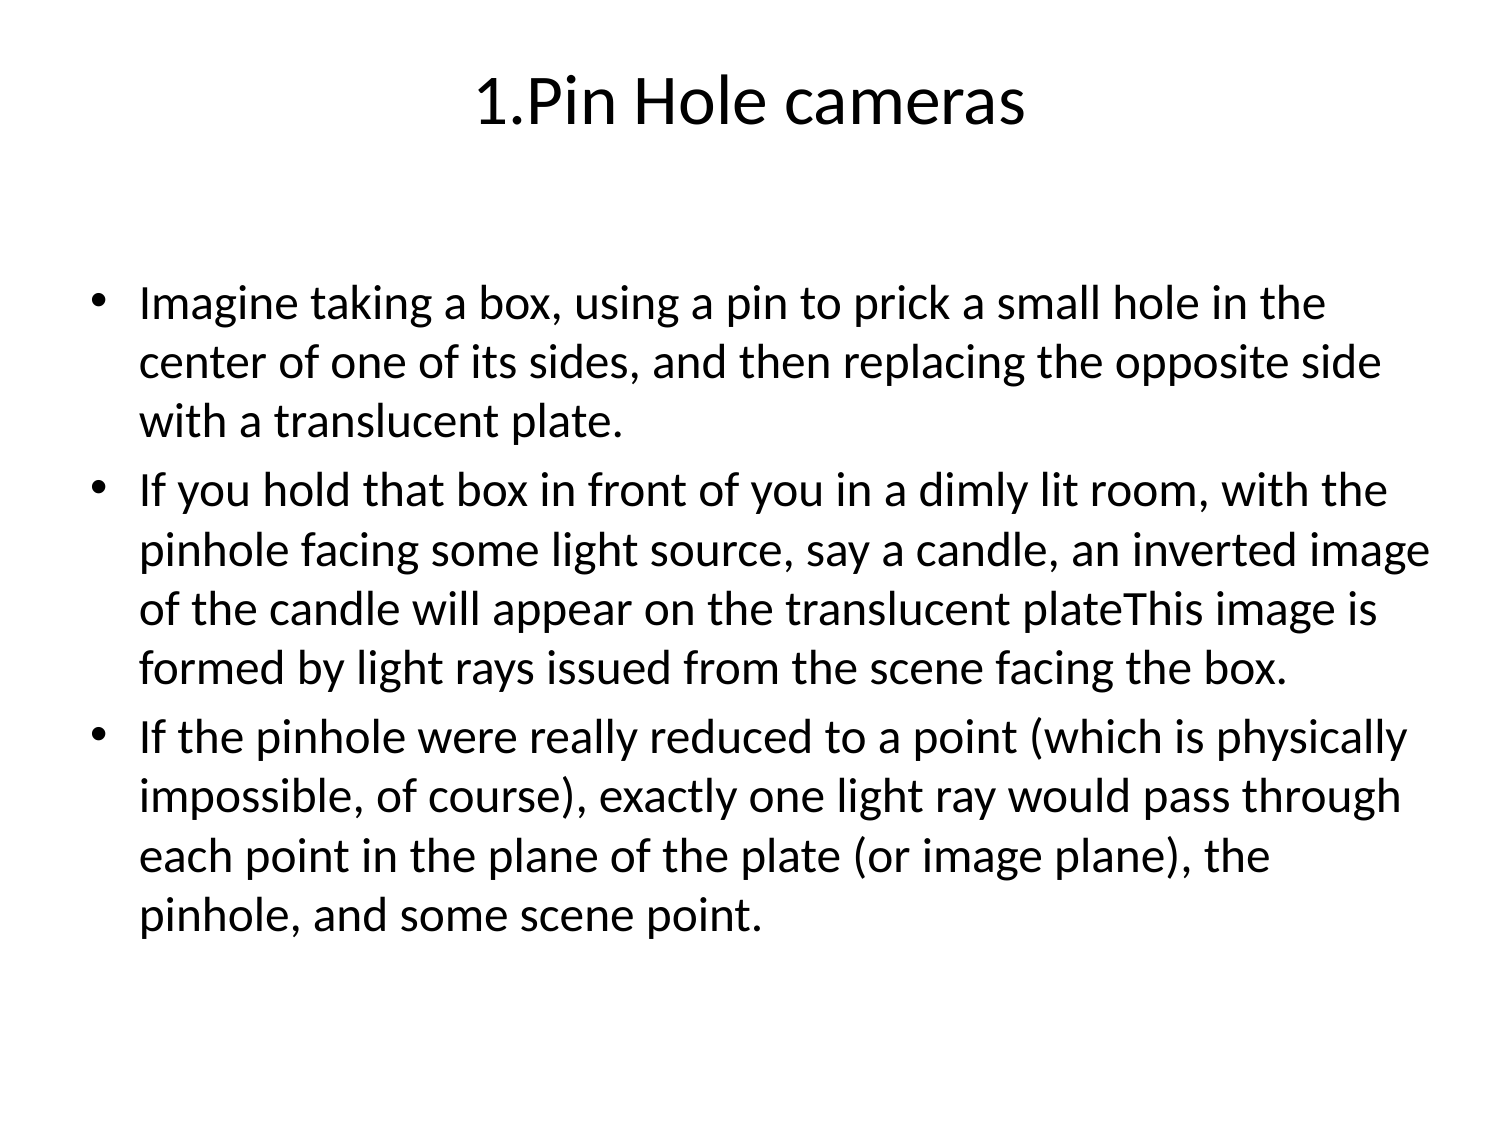

1.Pin Hole cameras
Imagine taking a box, using a pin to prick a small hole in the center of one of its sides, and then replacing the opposite side with a translucent plate.
If you hold that box in front of you in a dimly lit room, with the pinhole facing some light source, say a candle, an inverted image of the candle will appear on the translucent plateThis image is formed by light rays issued from the scene facing the box.
If the pinhole were really reduced to a point (which is physically impossible, of course), exactly one light ray would pass through each point in the plane of the plate (or image plane), the pinhole, and some scene point.